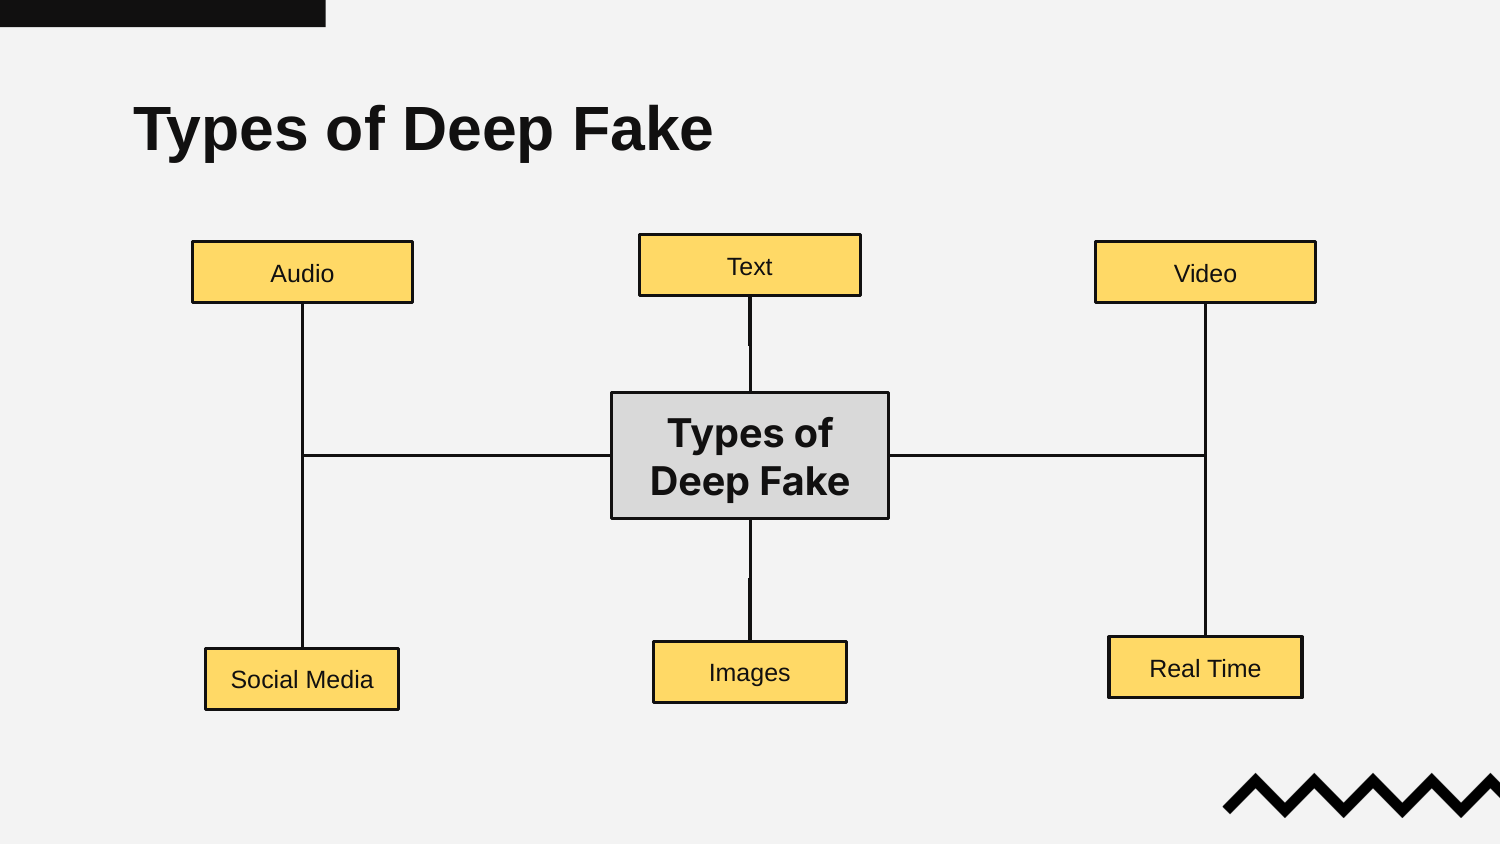

# Types of Deep Fake
Text
Audio
Video
Types of Deep Fake
Real Time
Images
Social Media